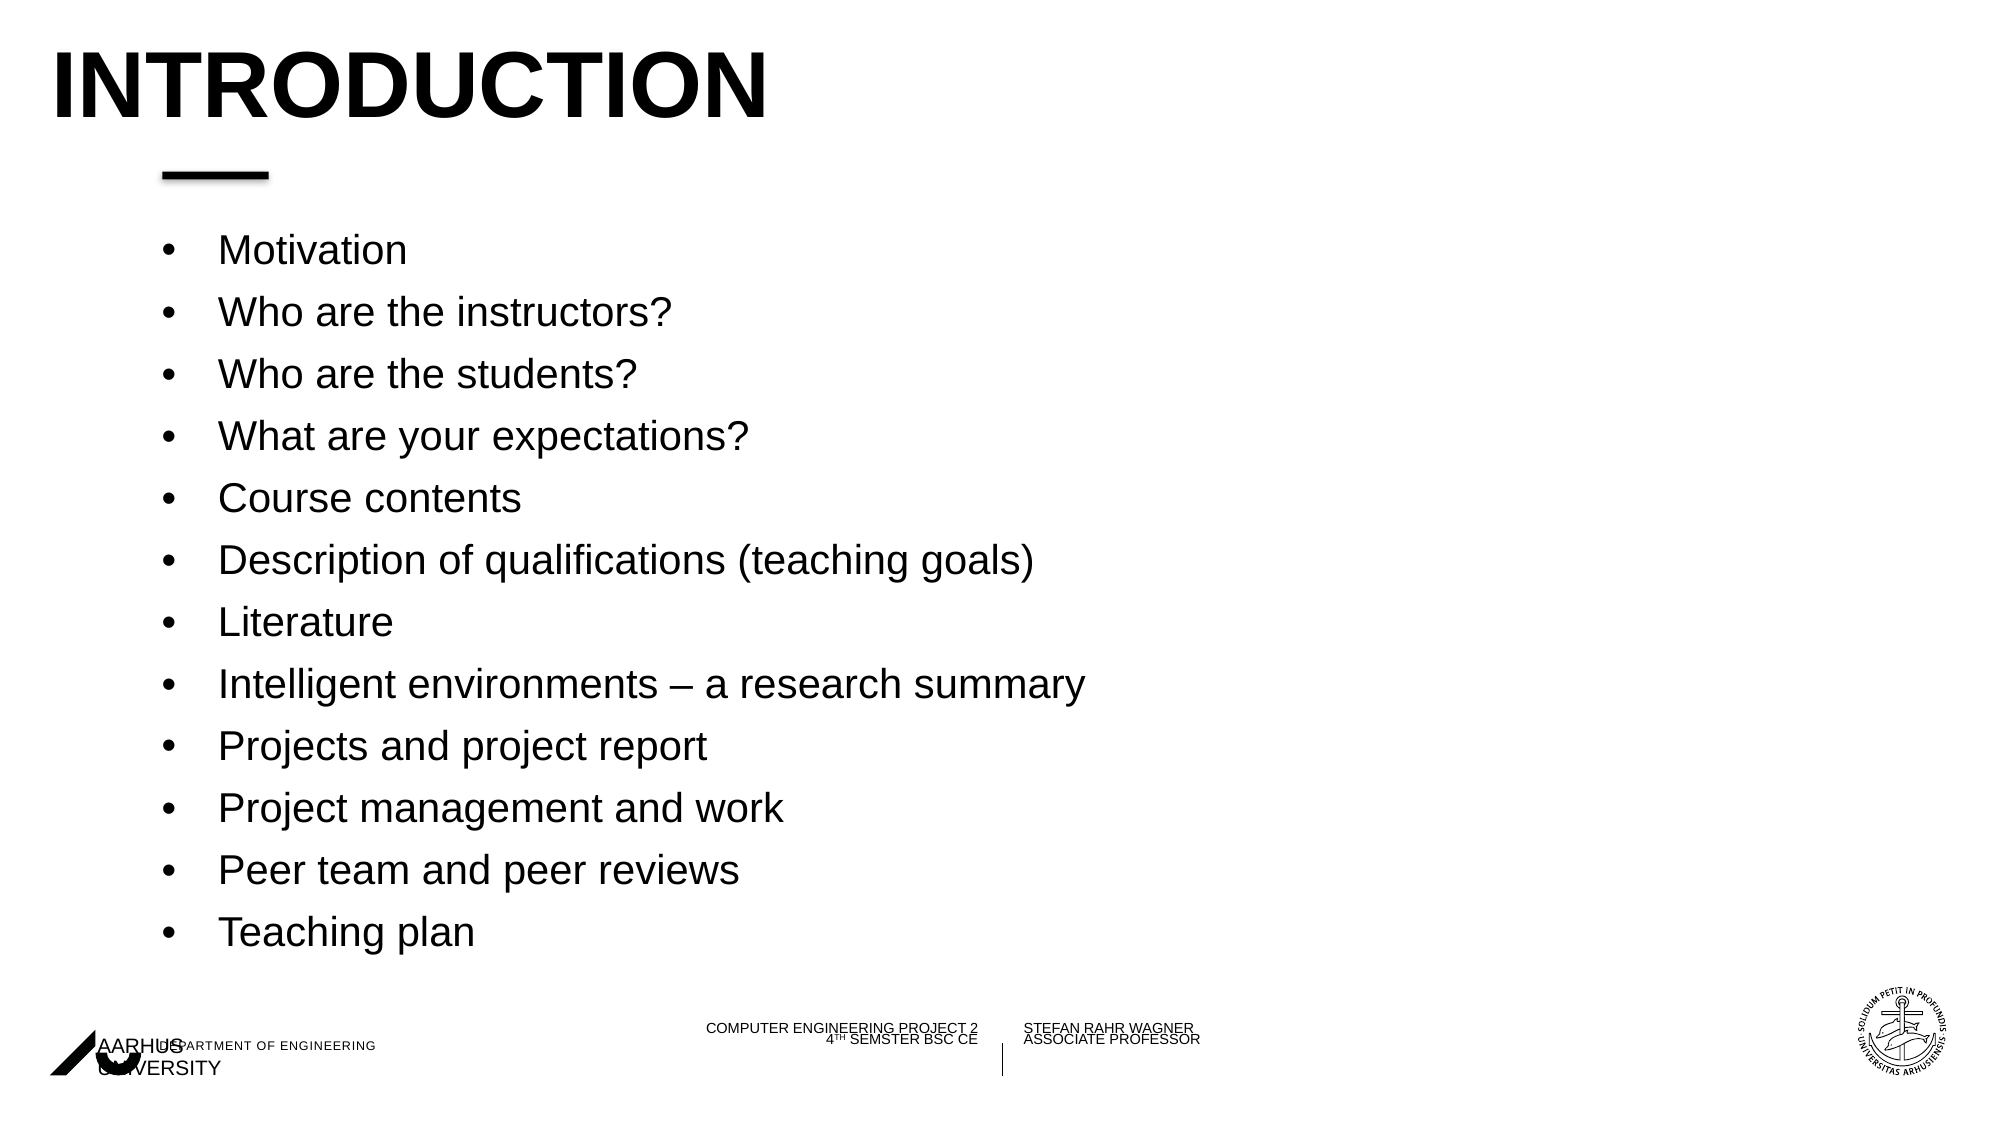

# Introduction
Motivation
Who are the instructors?
Who are the students?
What are your expectations?
Course contents
Description of qualifications (teaching goals)
Literature
Intelligent environments – a research summary
Projects and project report
Project management and work
Peer team and peer reviews
Teaching plan